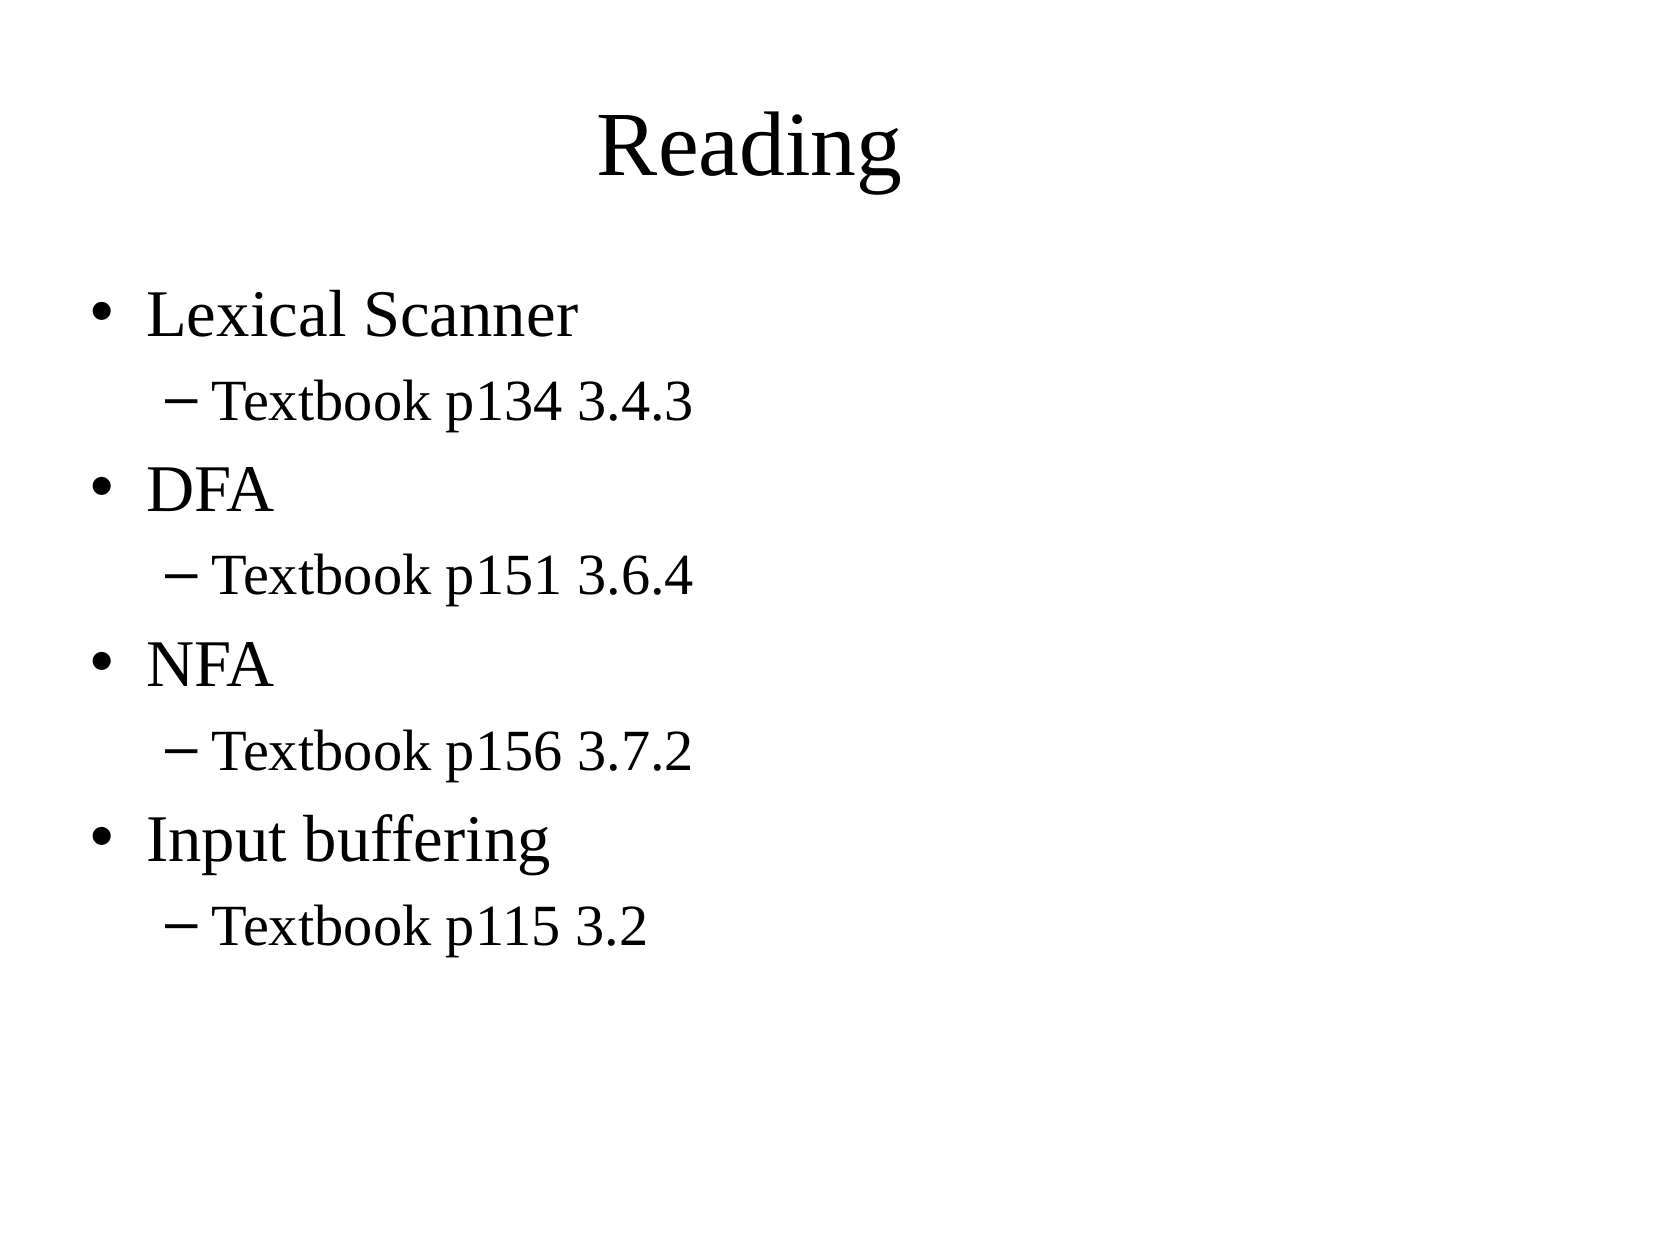

# Reading
Lexical Scanner
Textbook p134 3.4.3
DFA
Textbook p151 3.6.4
NFA
Textbook p156 3.7.2
Input buffering
Textbook p115 3.2